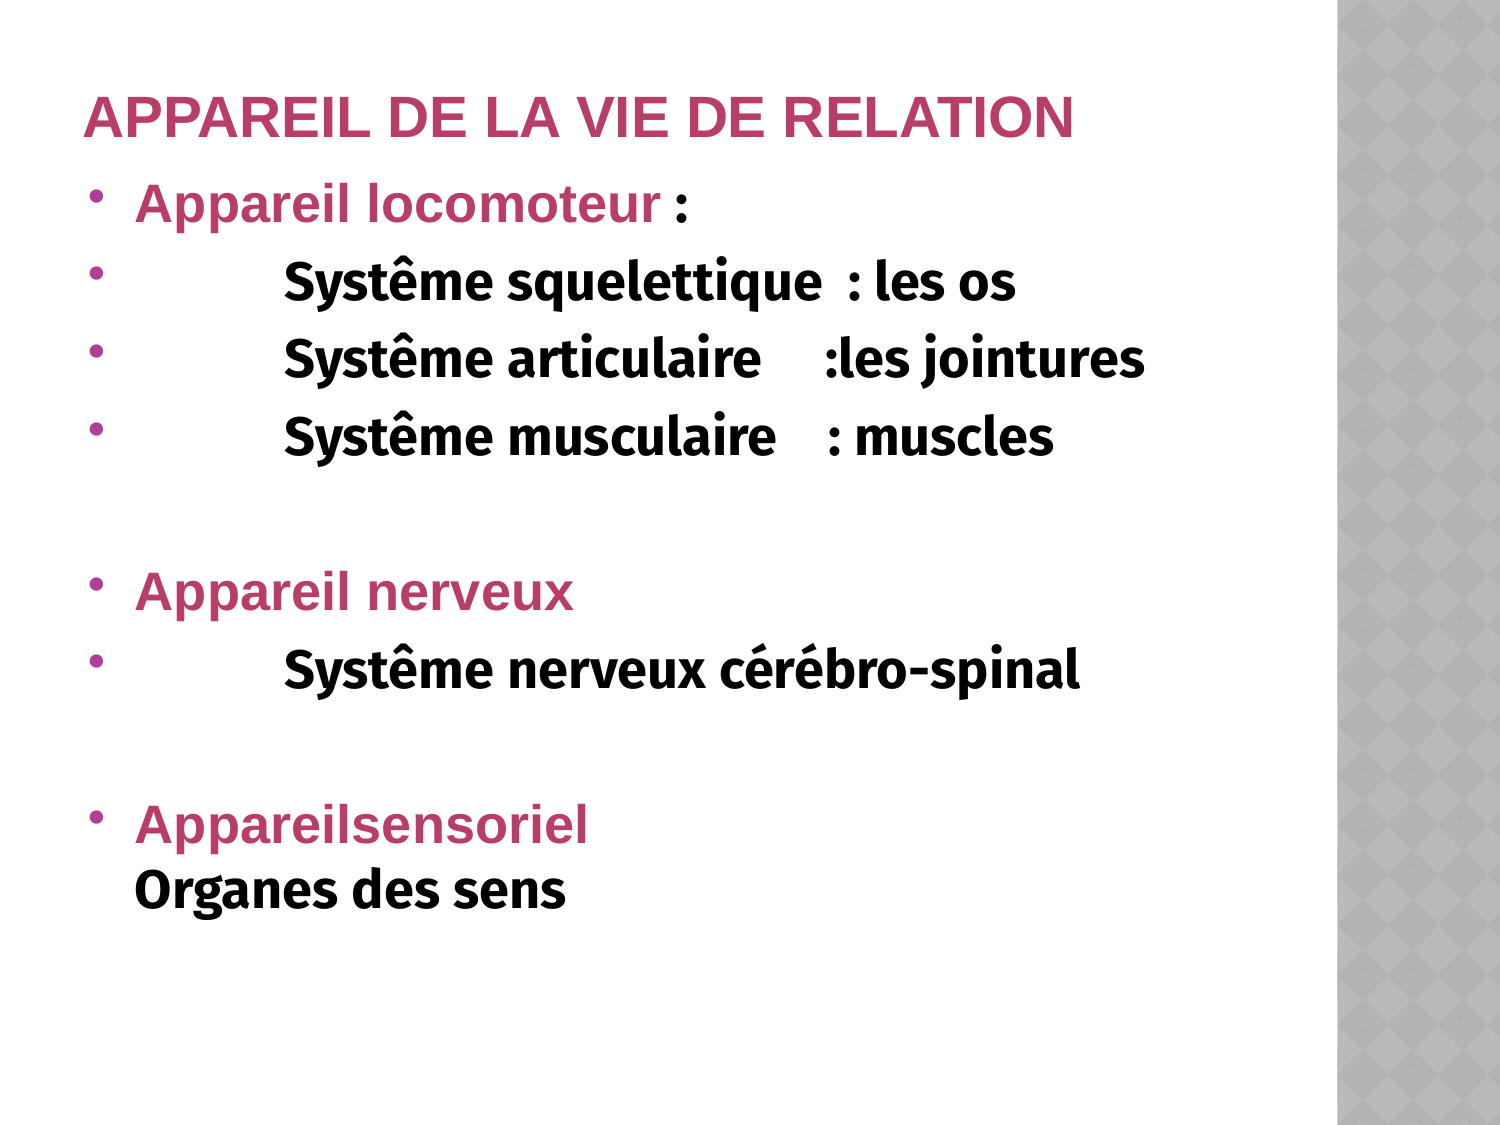

# APPAREIL DE LA VIE DE RELATION
Appareil locomoteur :
	Systême squelettique  : les os
	Systême articulaire     :les jointures
	Systême musculaire    : muscles

Appareil nerveux
	Systême nerveux cérébro-spinal

Appareilsensoriel                                               Organes des sens